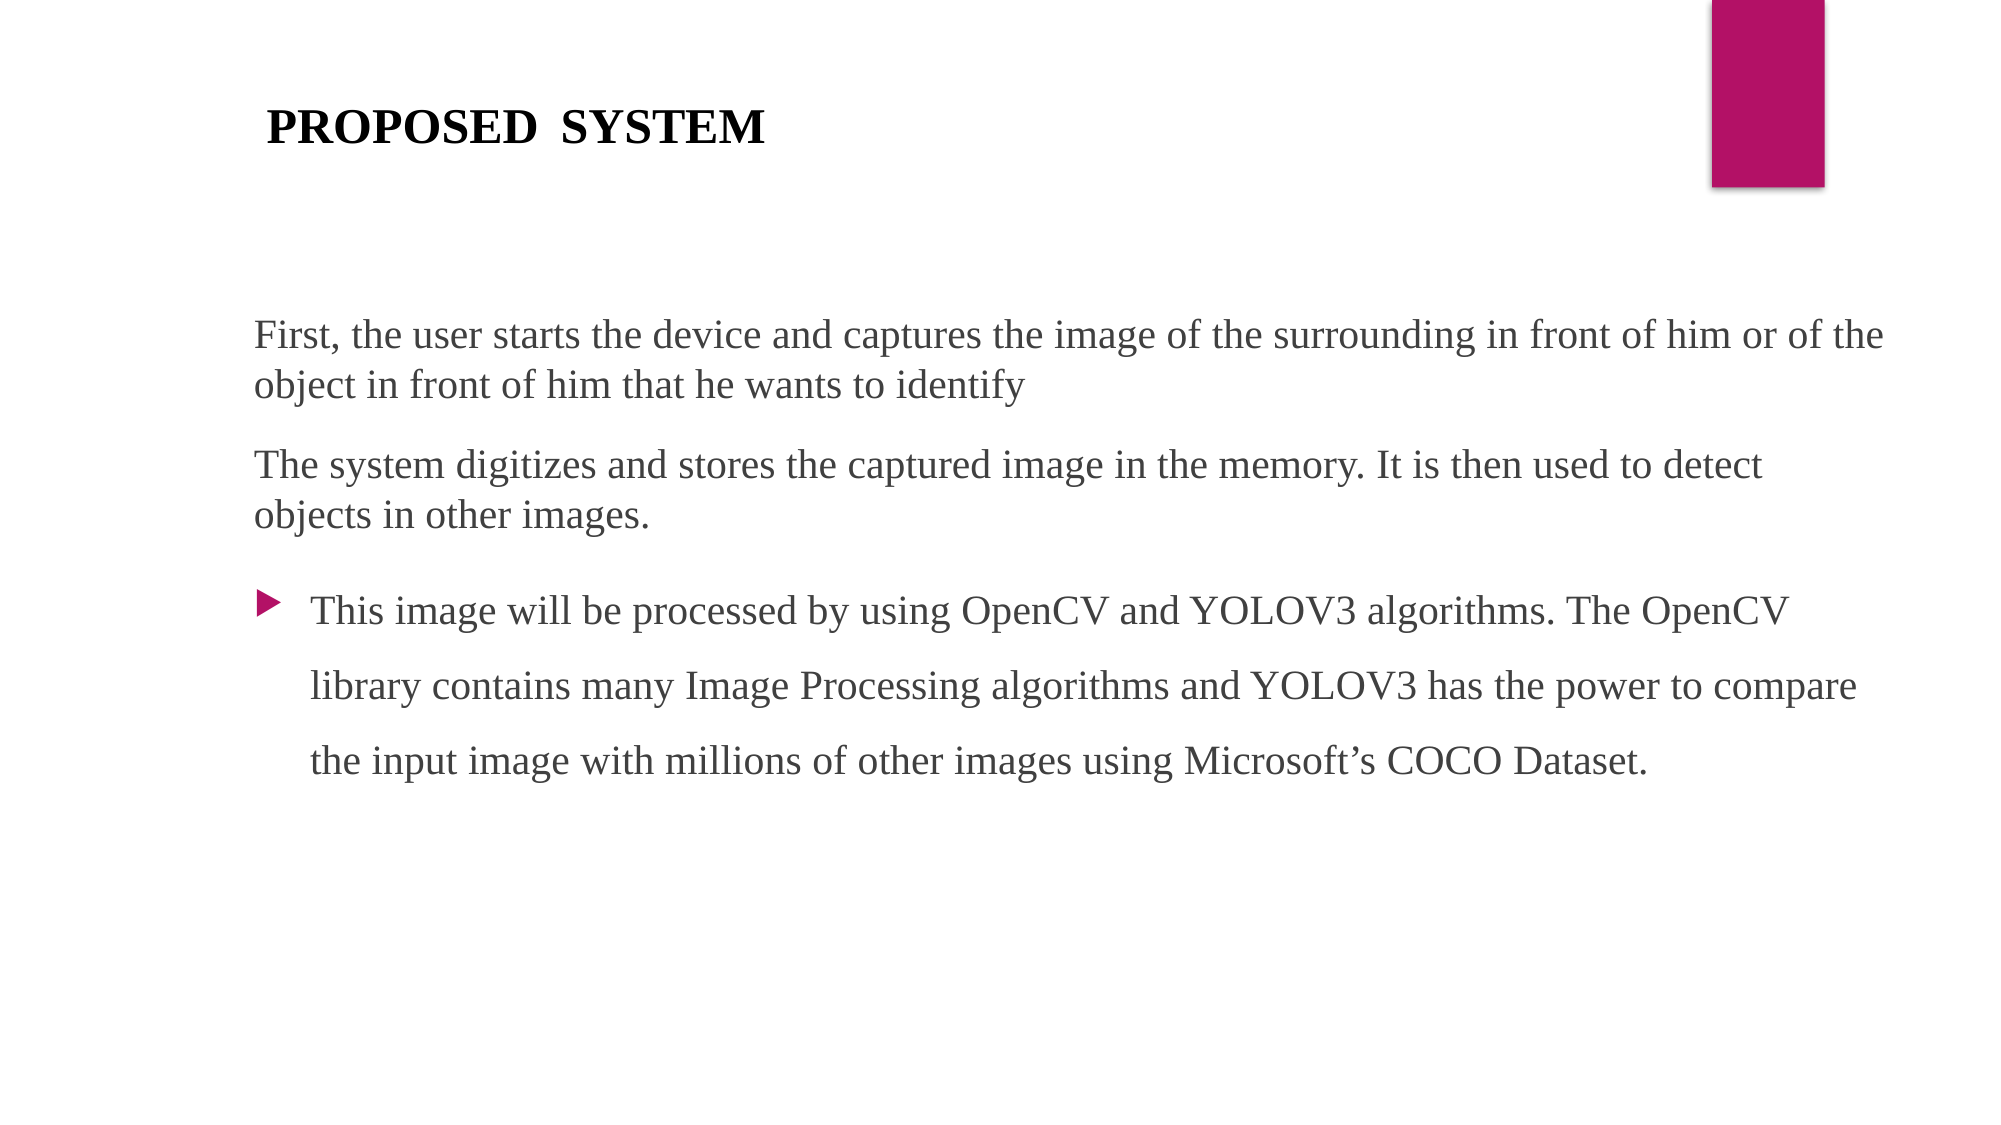

PROPOSED SYSTEM
First, the user starts the device and captures the image of the surrounding in front of him or of the object in front of him that he wants to identify
The system digitizes and stores the captured image in the memory. It is then used to detect objects in other images.
This image will be processed by using OpenCV and YOLOV3 algorithms. The OpenCV library contains many Image Processing algorithms and YOLOV3 has the power to compare the input image with millions of other images using Microsoft’s COCO Dataset.